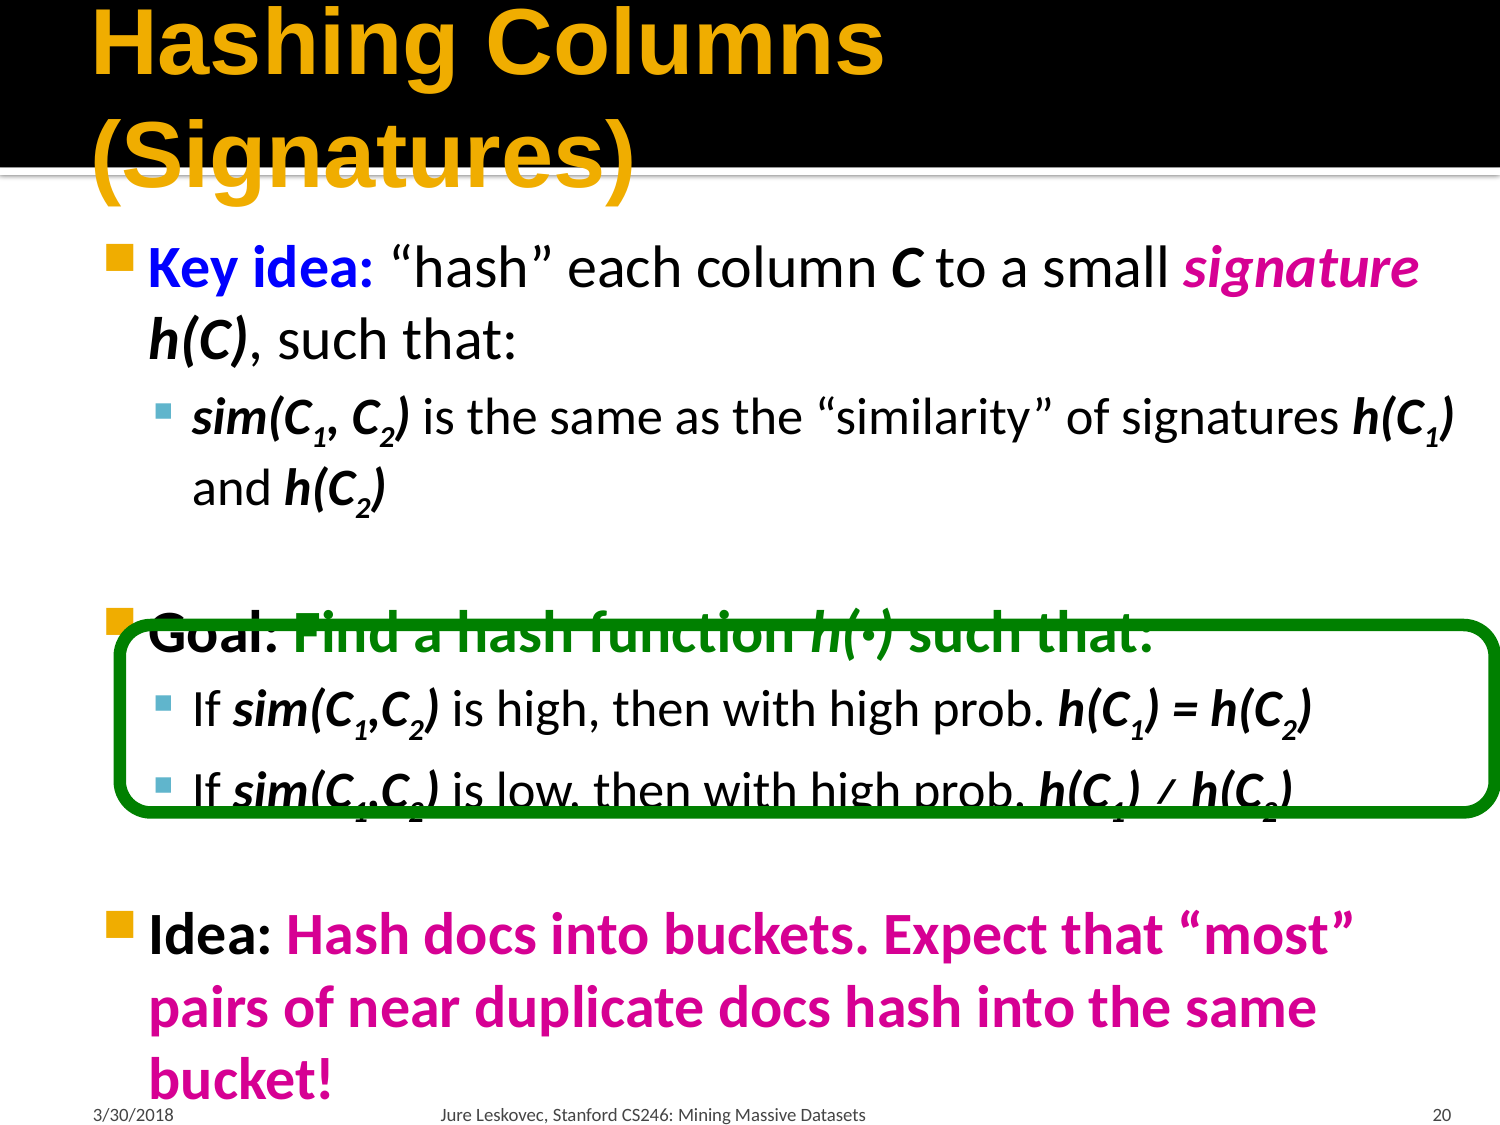

# Hashing Columns (Signatures)
Key idea: “hash” each column C to a small signature h(C), such that:
sim(C1, C2) is the same as the “similarity” of signatures h(C1) and h(C2)

Goal: Find a hash function h(·) such that:
If sim(C1,C2) is high, then with high prob. h(C1) = h(C2)
If sim(C1,C2) is low, then with high prob. h(C1) ≠ h(C2)

Idea: Hash docs into buckets. Expect that “most” pairs of near duplicate docs hash into the same bucket!

3/30/2018
Jure Leskovec, Stanford CS246: Mining Massive Datasets
20